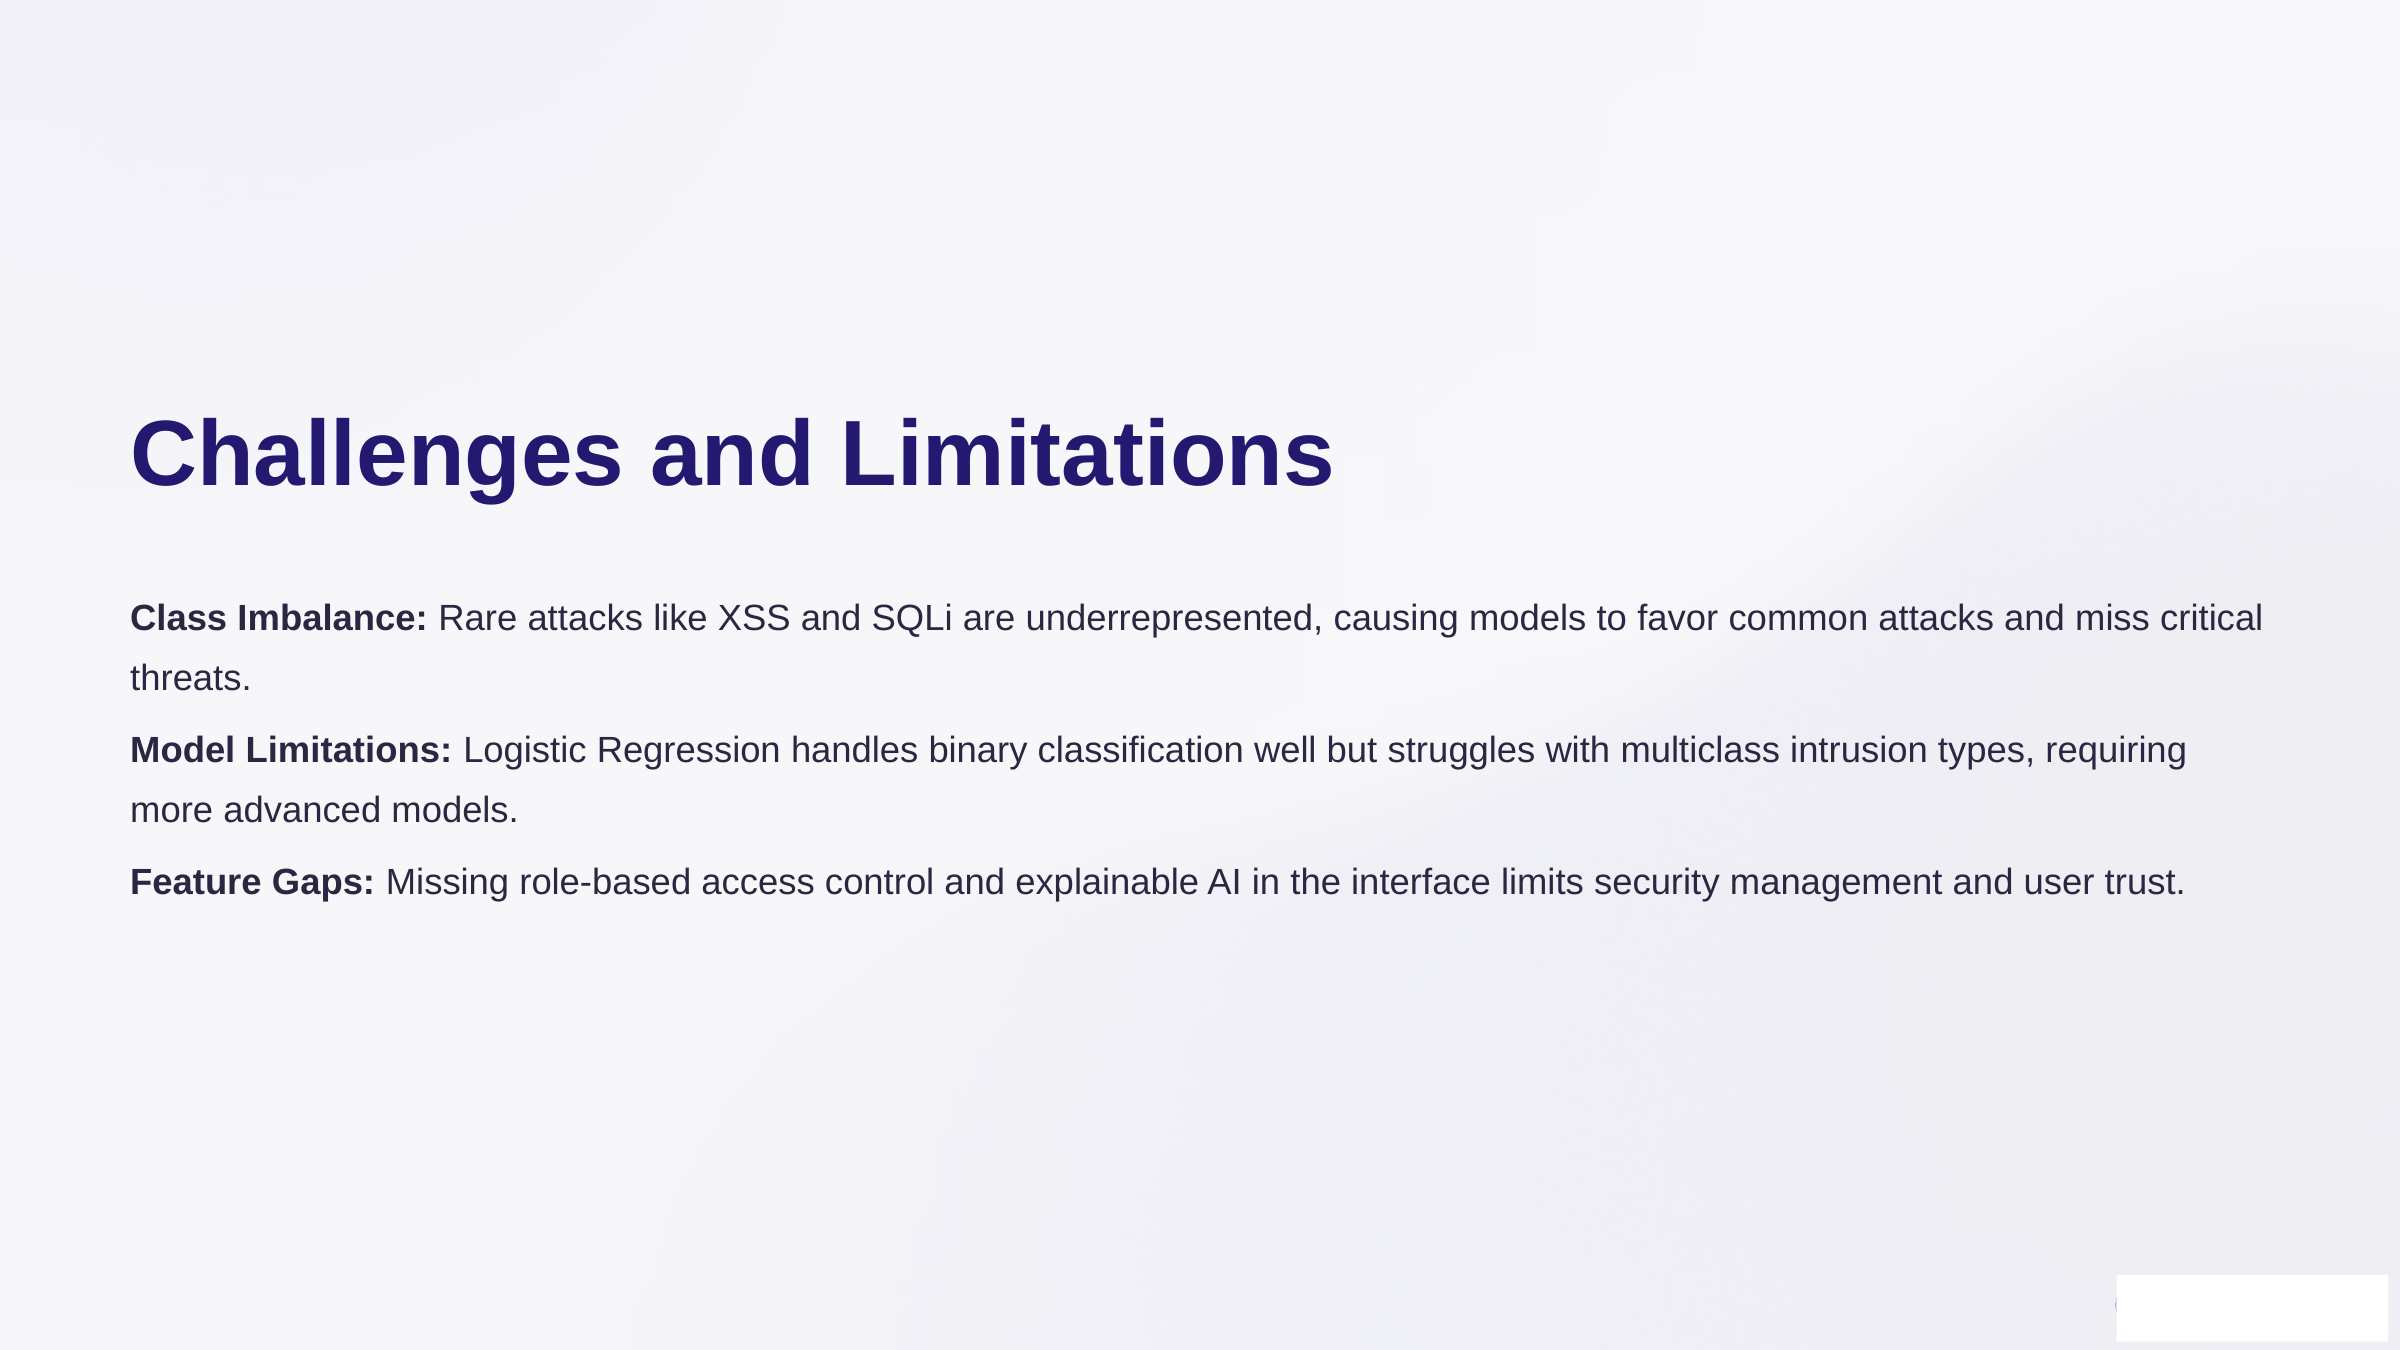

Challenges and Limitations
Class Imbalance: Rare attacks like XSS and SQLi are underrepresented, causing models to favor common attacks and miss critical threats.
Model Limitations: Logistic Regression handles binary classification well but struggles with multiclass intrusion types, requiring more advanced models.
Feature Gaps: Missing role-based access control and explainable AI in the interface limits security management and user trust.